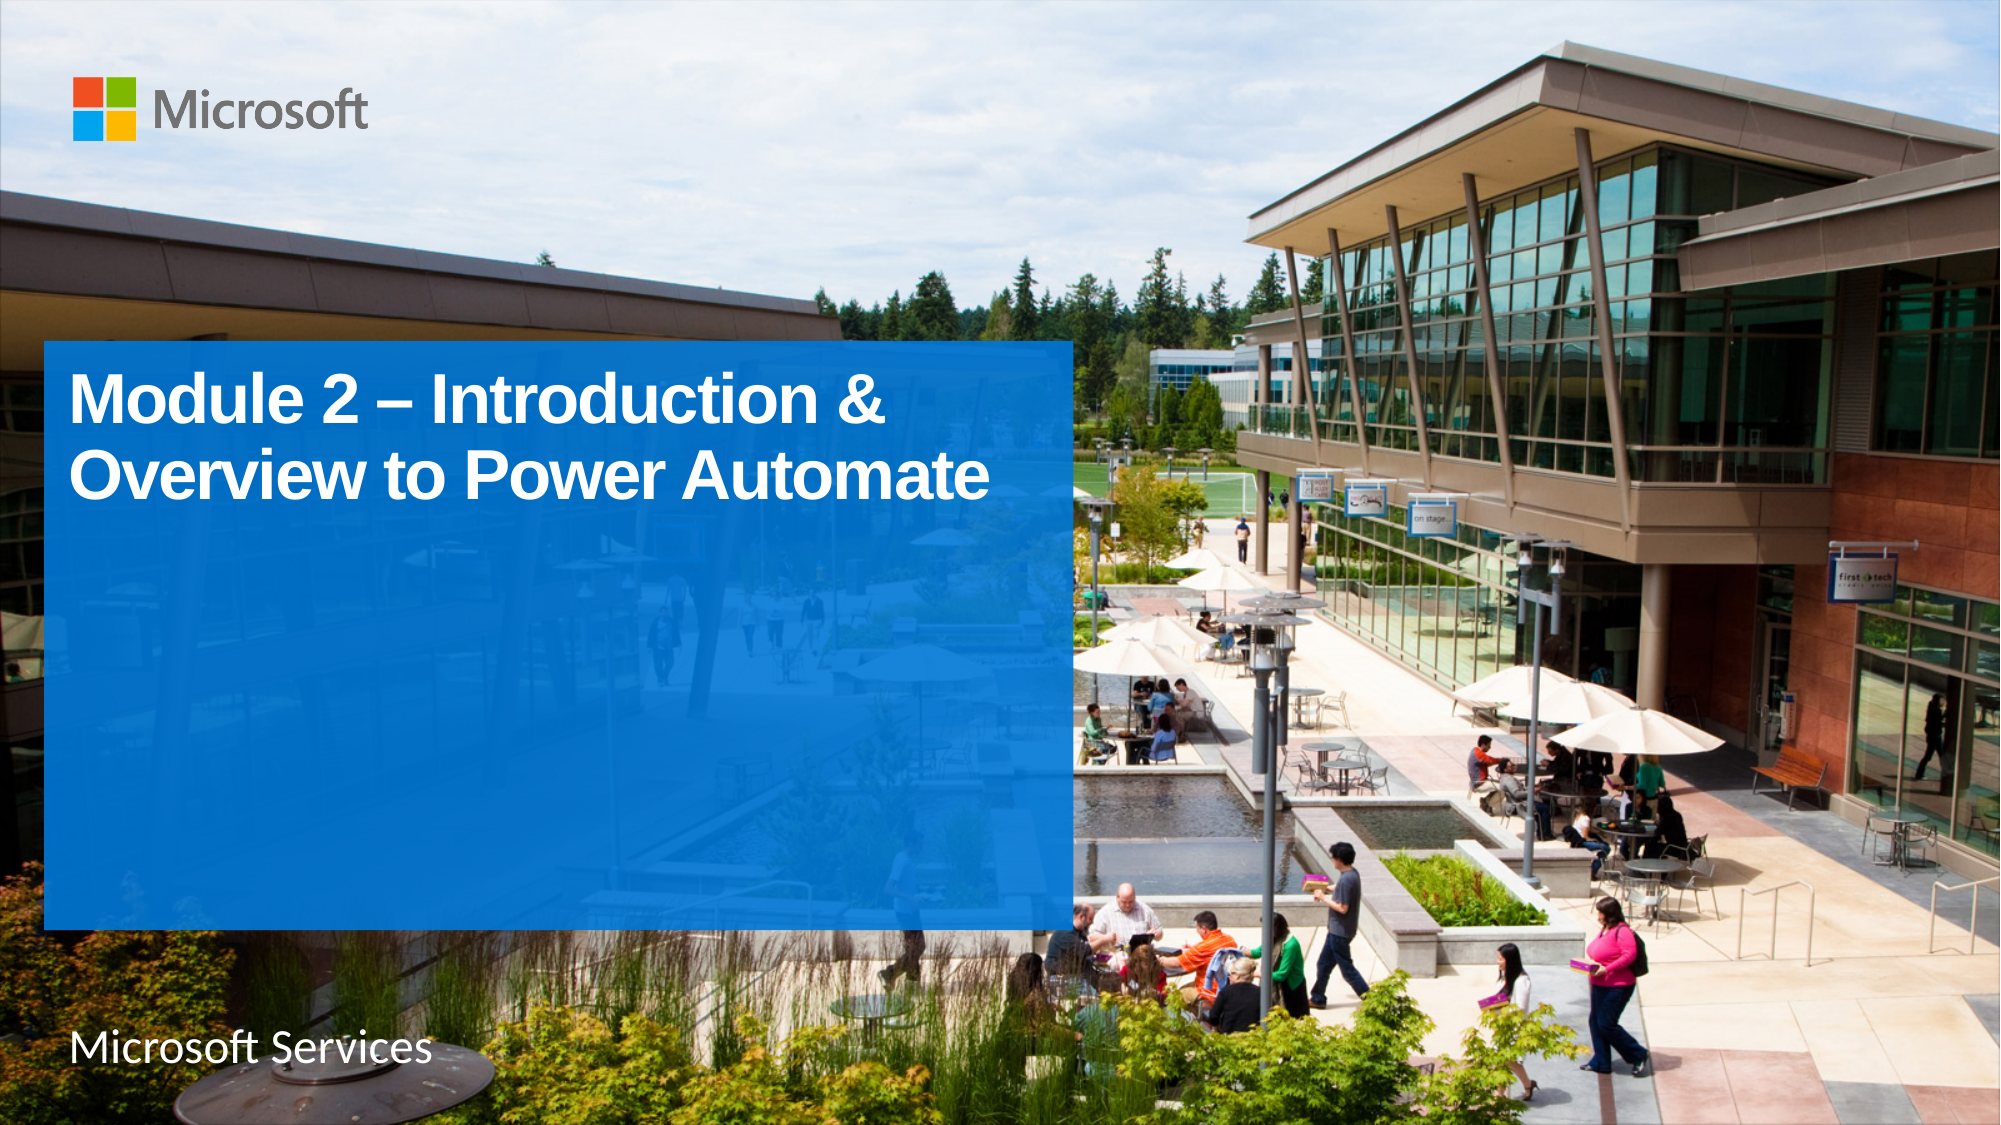

# Module 2 – Introduction & Overview to Power Automate